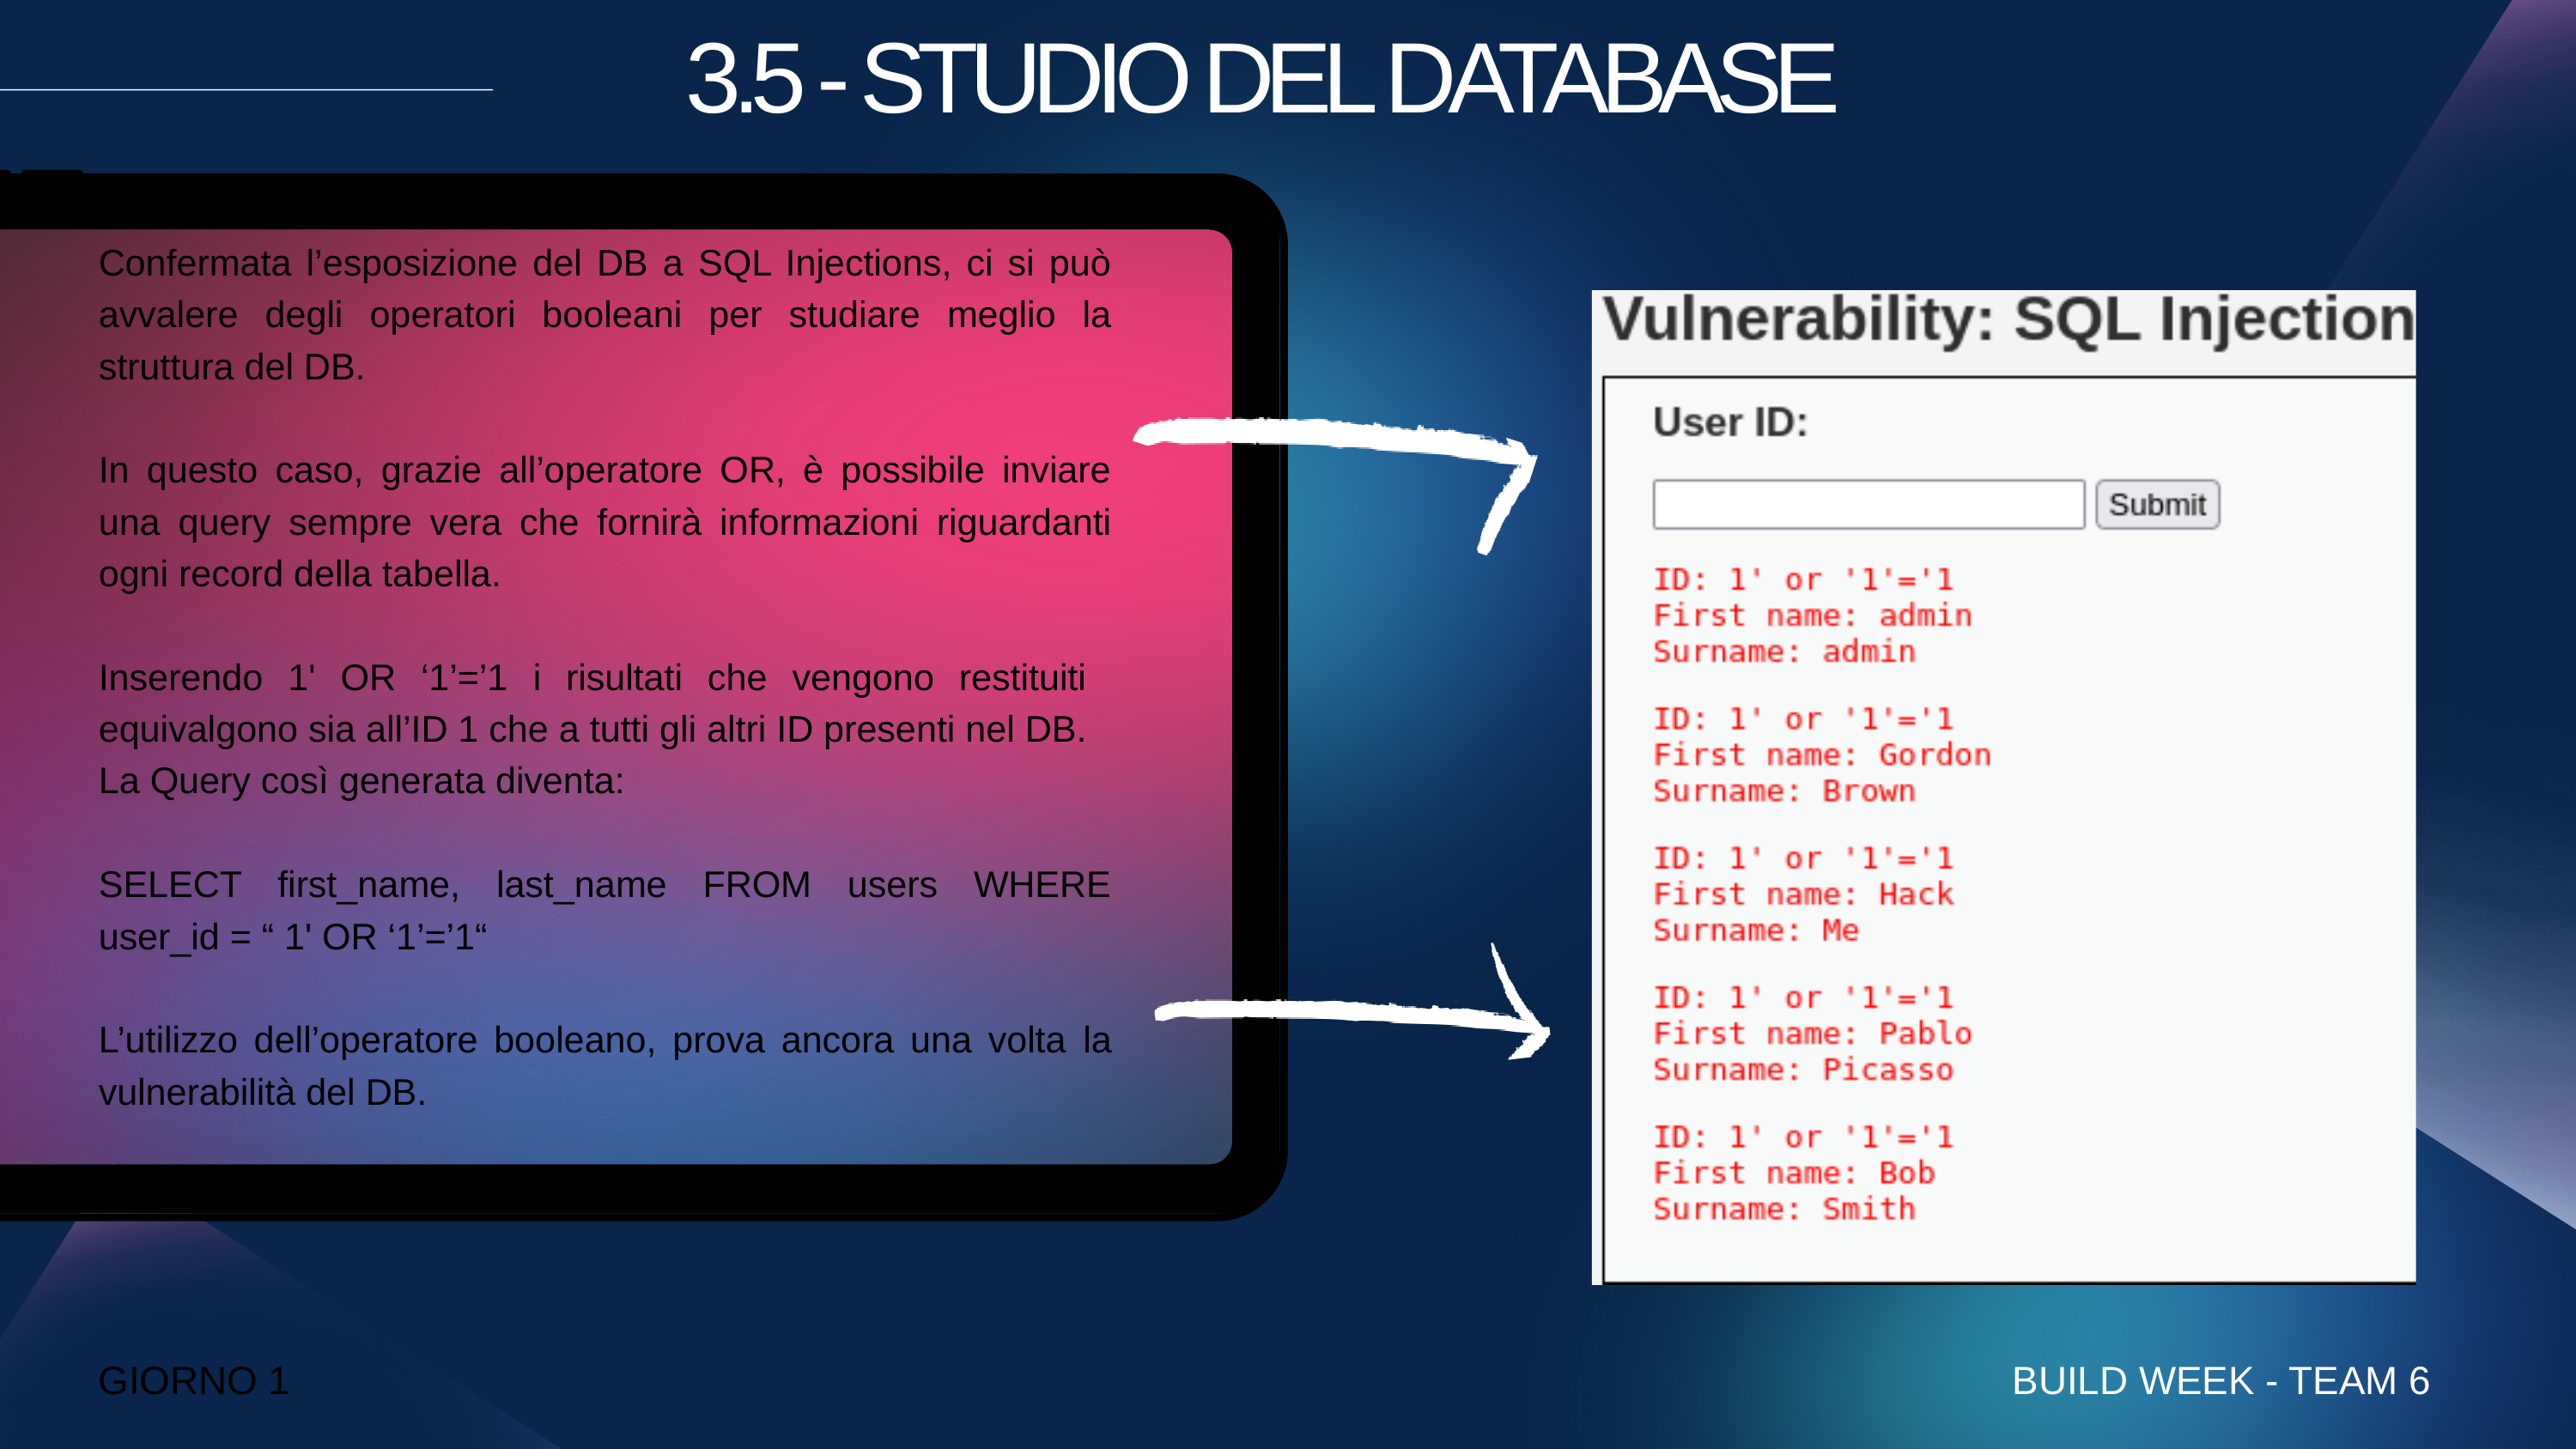

3.5 - STUDIO DEL DATABASE

Confermata l’esposizione del DB a SQL Injections, ci si può avvalere degli operatori booleani per studiare meglio la struttura del DB.

In questo caso, grazie all’operatore OR, è possibile inviare una query sempre vera che fornirà informazioni riguardanti ogni record della tabella.

Inserendo 1' OR ‘1’=’1 i risultati che vengono restituiti  equivalgono sia all’ID 1 che a tutti gli altri ID presenti nel DB.
La Query così generata diventa:

SELECT first_name, last_name FROM users WHERE user_id = “ 1' OR ‘1’=’1“

L’utilizzo dell’operatore booleano, prova ancora una volta la vulnerabilità del DB.

GIORNO 1
BUILD WEEK - TEAM 6